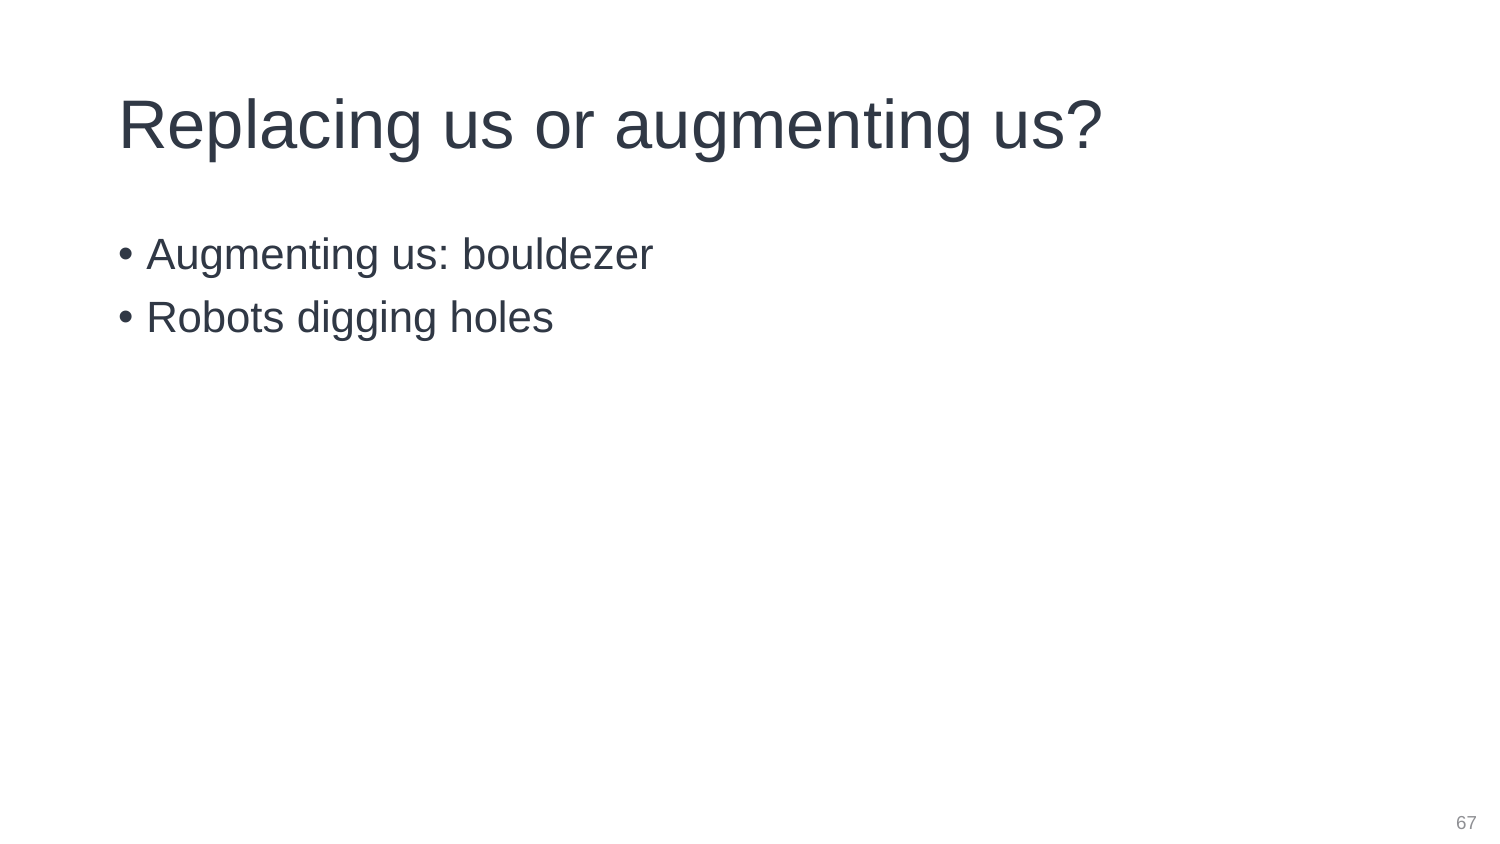

# Replacing us or augmenting us?
Augmenting us: bouldezer
Robots digging holes
67